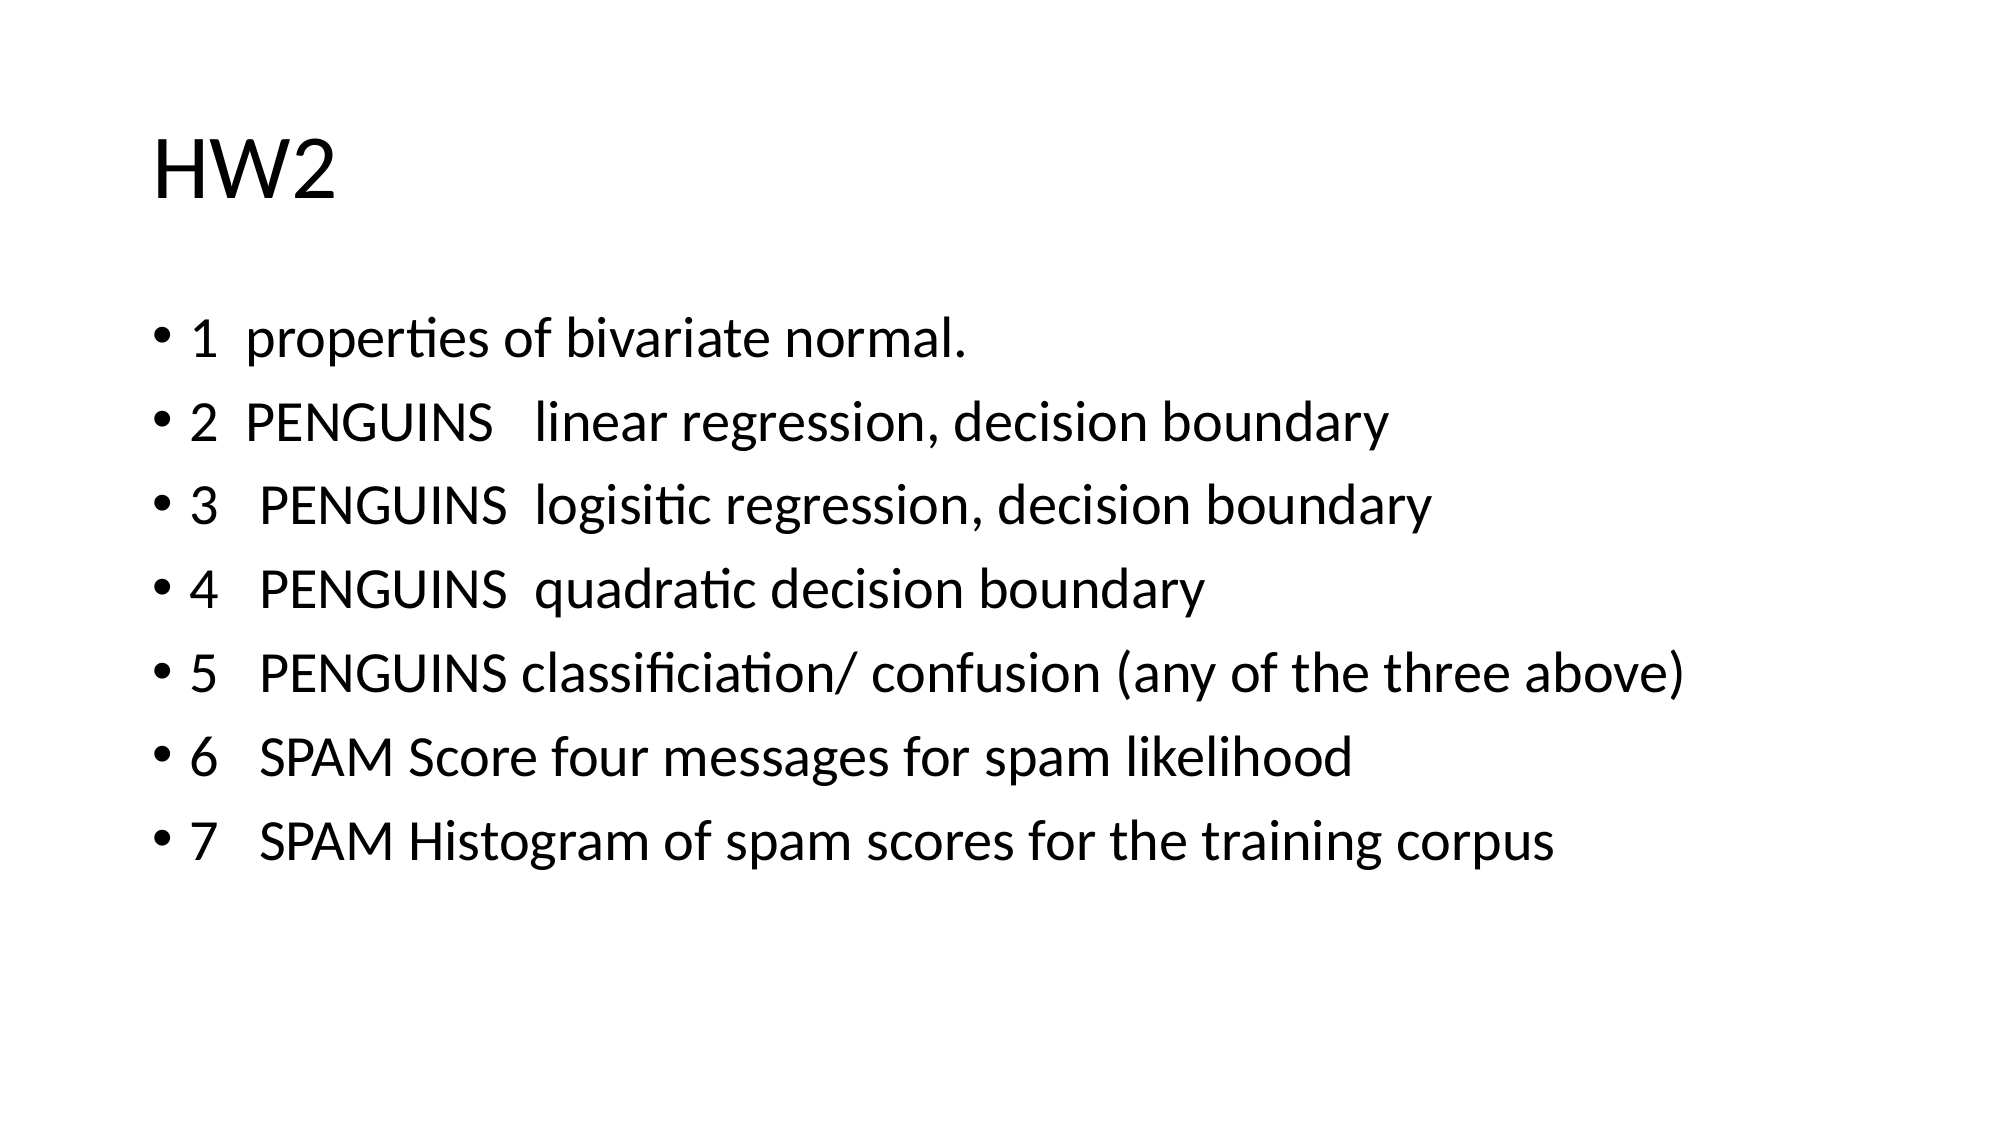

# HW2
1  properties of bivariate normal.
2  PENGUINS   linear regression, decision boundary
3   PENGUINS  logisitic regression, decision boundary
4   PENGUINS  quadratic decision boundary
5   PENGUINS classificiation/ confusion (any of the three above)
6   SPAM Score four messages for spam likelihood
7   SPAM Histogram of spam scores for the training corpus